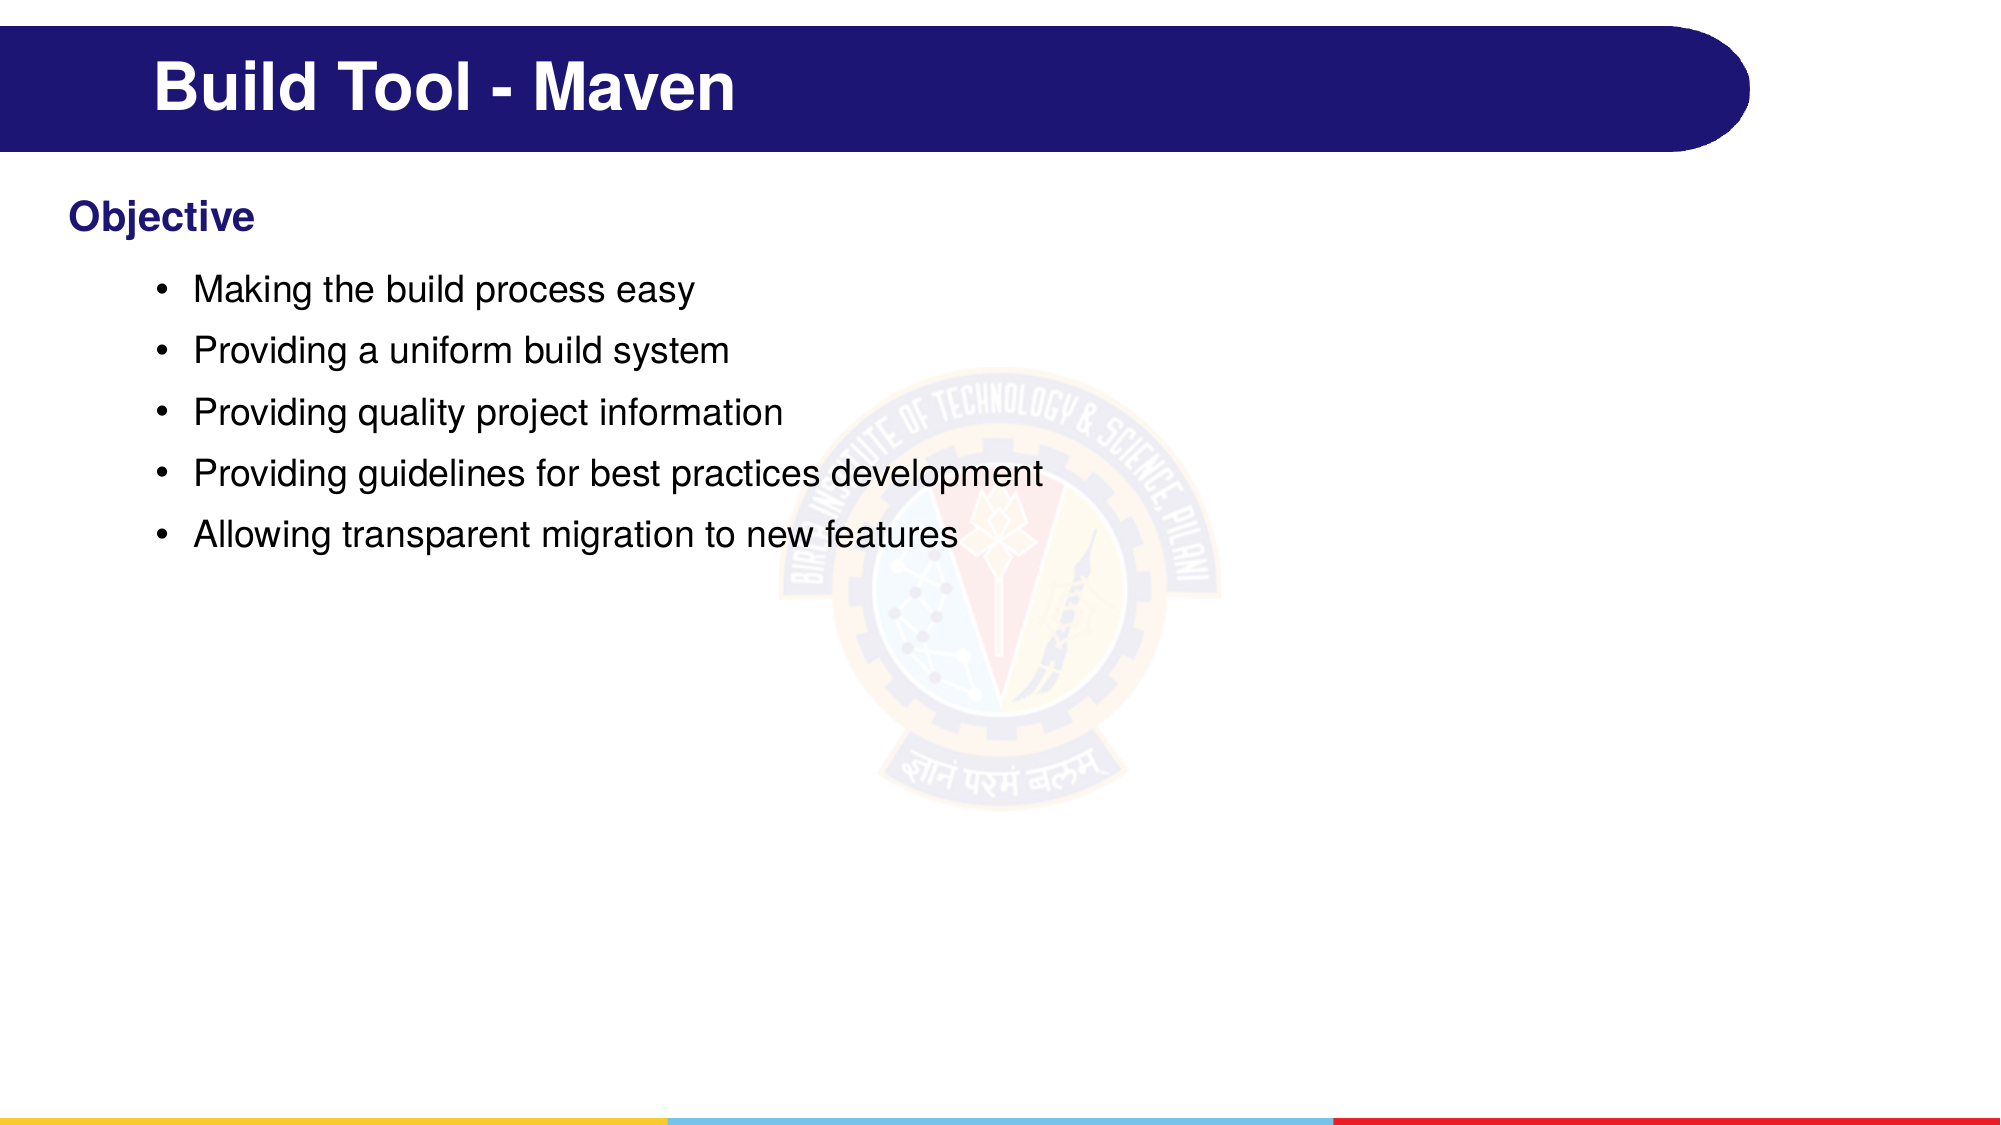

# Build Tool - Maven
Objective
Making the build process easy
Providing a uniform build system
Providing quality project information
Providing guidelines for best practices development
Allowing transparent migration to new features